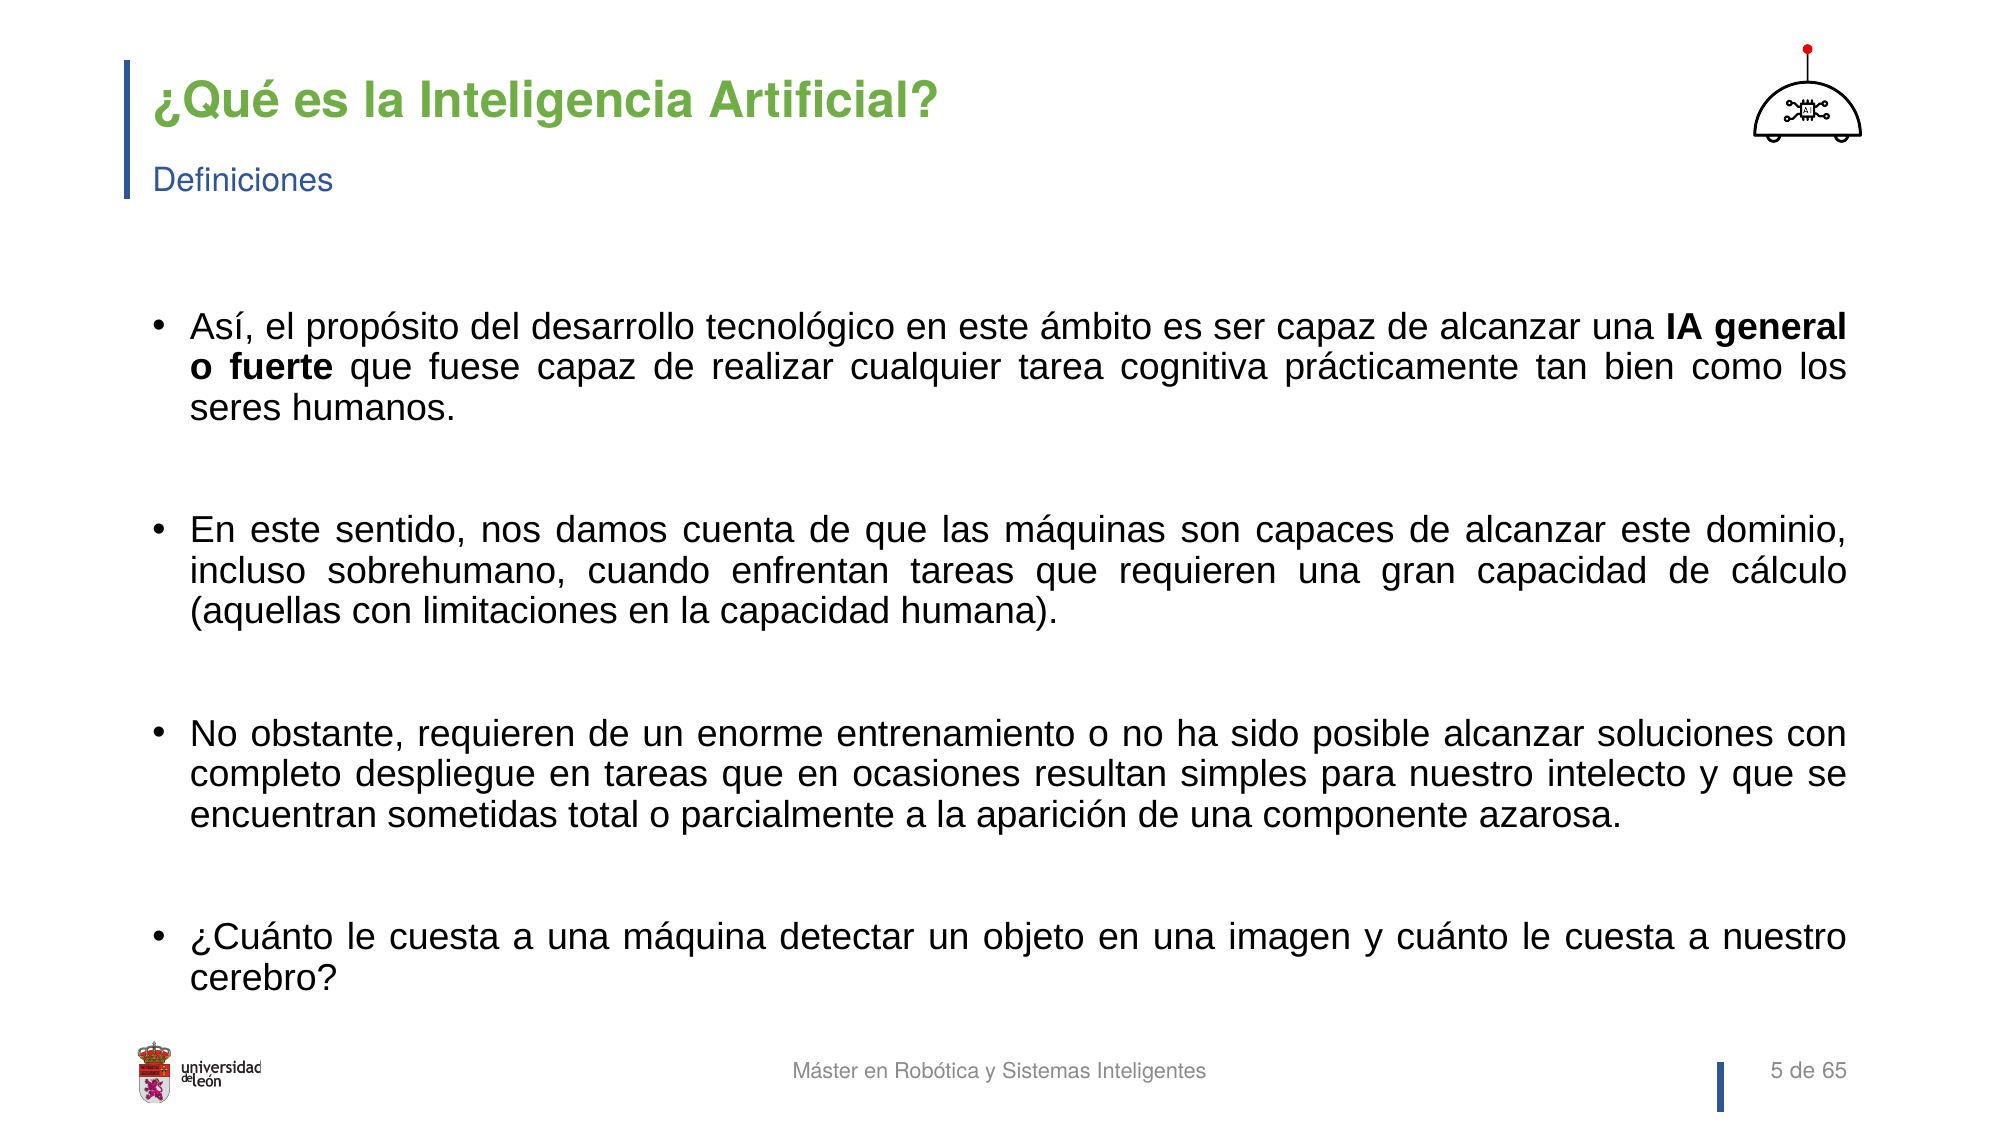

# ¿Qué es la Inteligencia Artificial?
Definiciones
Así, el propósito del desarrollo tecnológico en este ámbito es ser capaz de alcanzar una IA general o fuerte que fuese capaz de realizar cualquier tarea cognitiva prácticamente tan bien como los seres humanos.

En este sentido, nos damos cuenta de que las máquinas son capaces de alcanzar este dominio, incluso sobrehumano, cuando enfrentan tareas que requieren una gran capacidad de cálculo (aquellas con limitaciones en la capacidad humana).

No obstante, requieren de un enorme entrenamiento o no ha sido posible alcanzar soluciones con completo despliegue en tareas que en ocasiones resultan simples para nuestro intelecto y que se encuentran sometidas total o parcialmente a la aparición de una componente azarosa.

¿Cuánto le cuesta a una máquina detectar un objeto en una imagen y cuánto le cuesta a nuestro cerebro?

Máster en Robótica y Sistemas Inteligentes
5 de 65